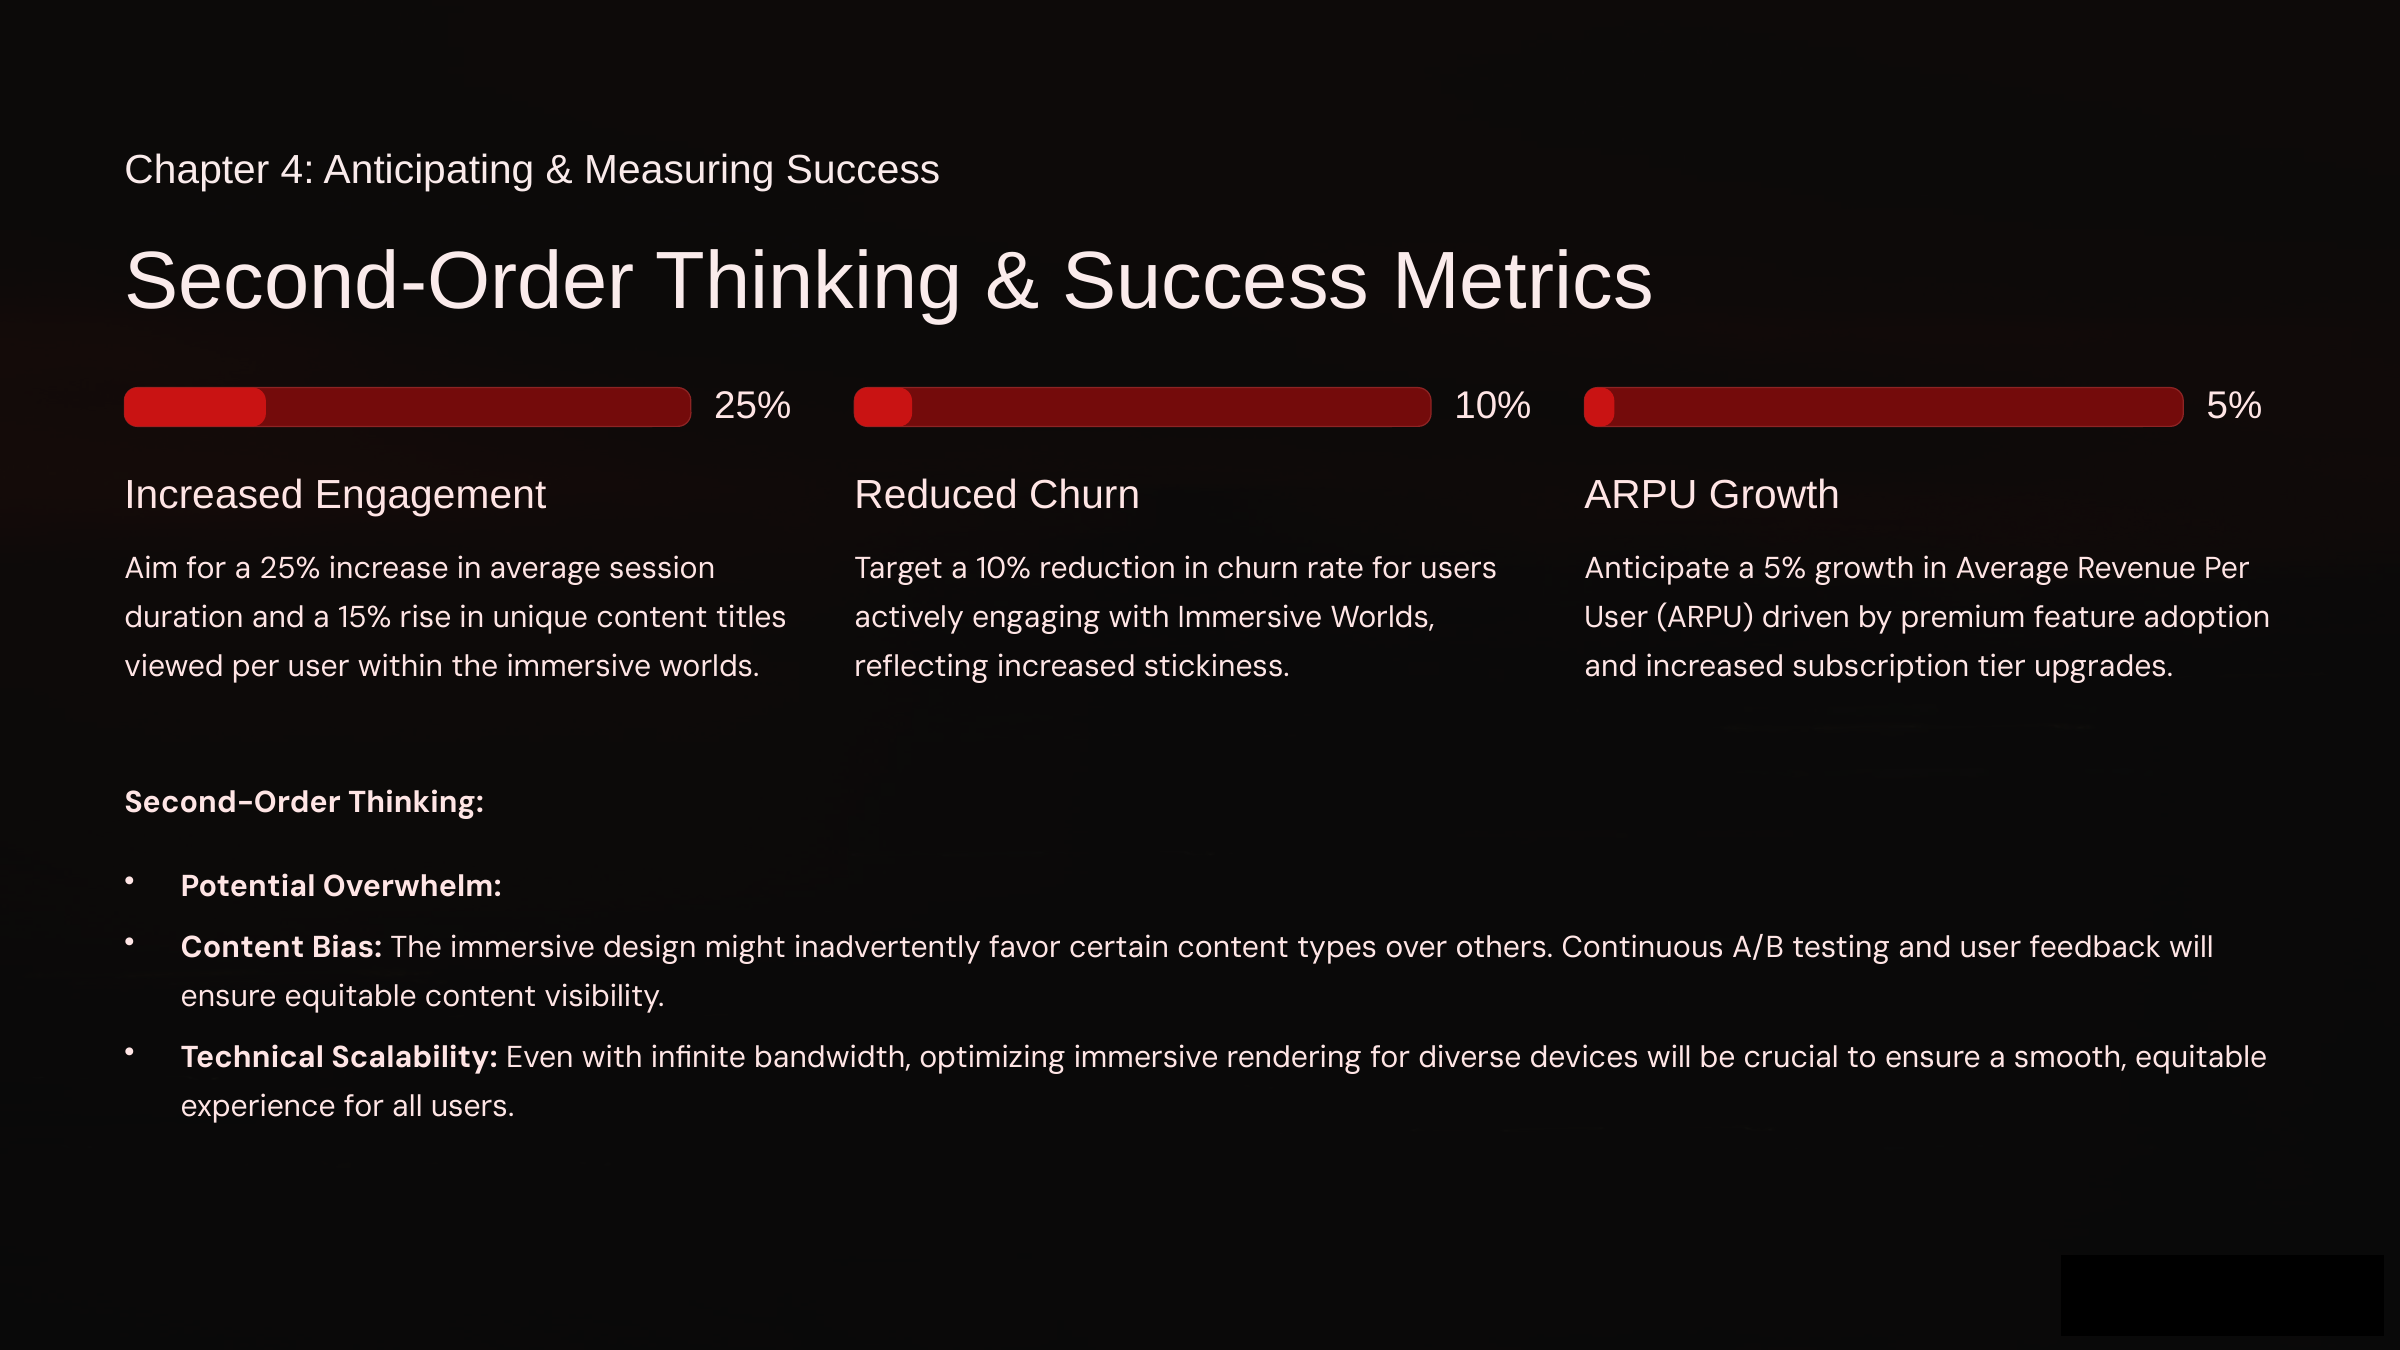

Chapter 4: Anticipating & Measuring Success
Second-Order Thinking & Success Metrics

25%

10%

5%
Increased Engagement
Reduced Churn
ARPU Growth
Aim for a 25% increase in average session duration and a 15% rise in unique content titles viewed per user within the immersive worlds.
Target a 10% reduction in churn rate for users actively engaging with Immersive Worlds, reflecting increased stickiness.
Anticipate a 5% growth in Average Revenue Per User (ARPU) driven by premium feature adoption and increased subscription tier upgrades.
Second-Order Thinking:
Potential Overwhelm:
Content Bias: The immersive design might inadvertently favor certain content types over others. Continuous A/B testing and user feedback will ensure equitable content visibility.
Technical Scalability: Even with infinite bandwidth, optimizing immersive rendering for diverse devices will be crucial to ensure a smooth, equitable experience for all users.